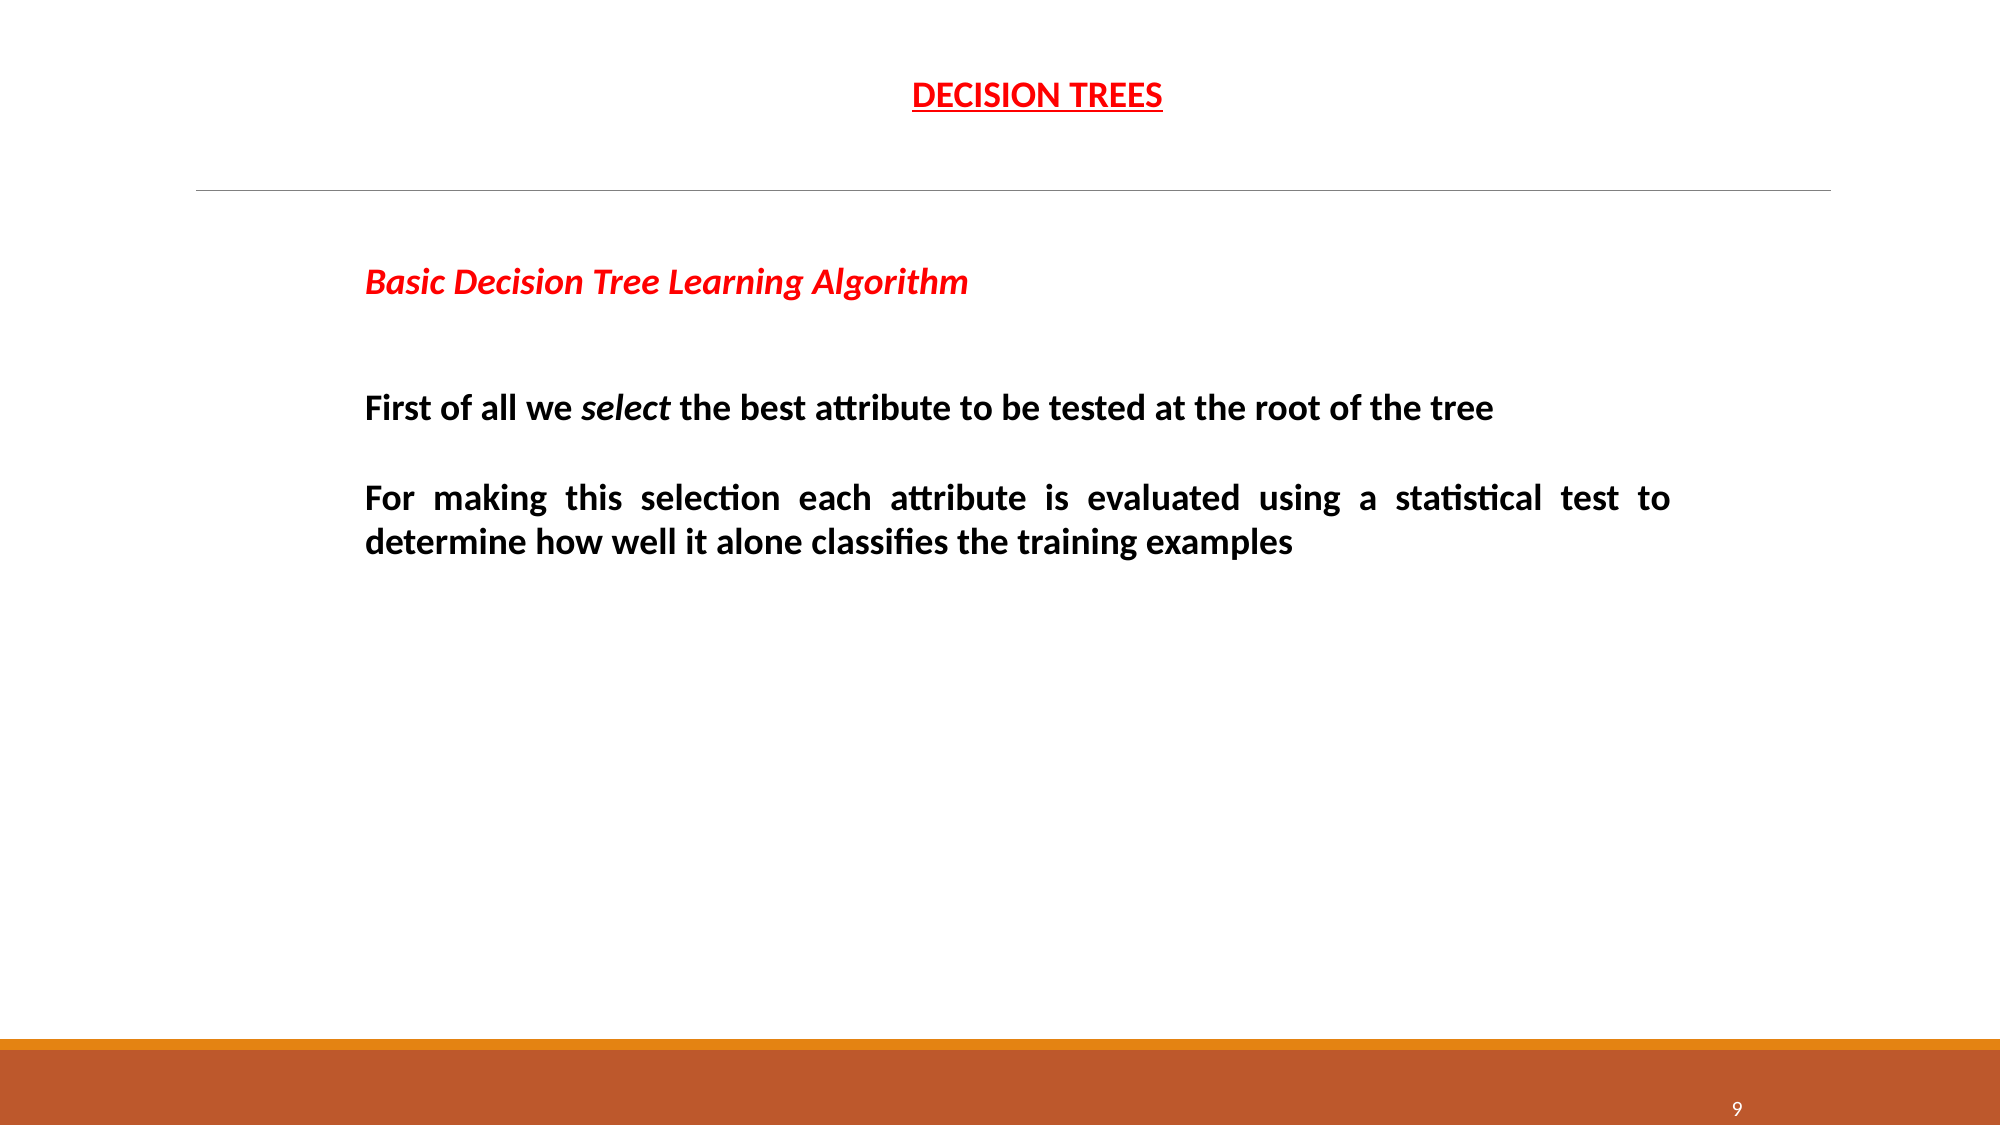

DECISION TREES
Basic Decision Tree Learning Algorithm
First of all we select the best attribute to be tested at the root of the tree

For making this selection each attribute is evaluated using a statistical test to determine how well it alone classifies the training examples
9